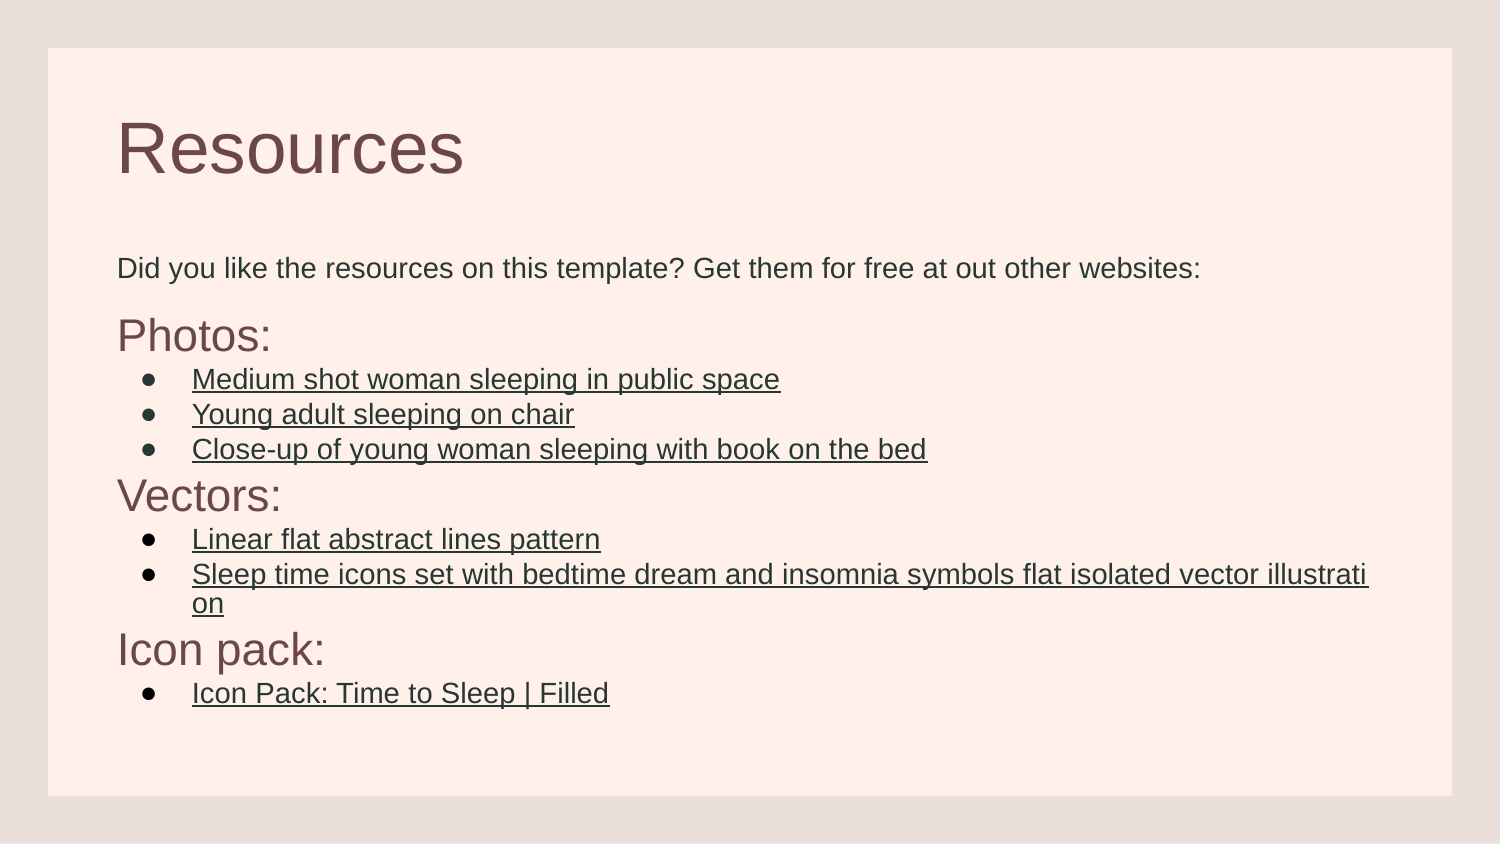

# Resources
Did you like the resources on this template? Get them for free at out other websites:
Photos:
Medium shot woman sleeping in public space
Young adult sleeping on chair
Close-up of young woman sleeping with book on the bed
Vectors:
Linear flat abstract lines pattern
Sleep time icons set with bedtime dream and insomnia symbols flat isolated vector illustration
Icon pack:
Icon Pack: Time to Sleep | Filled